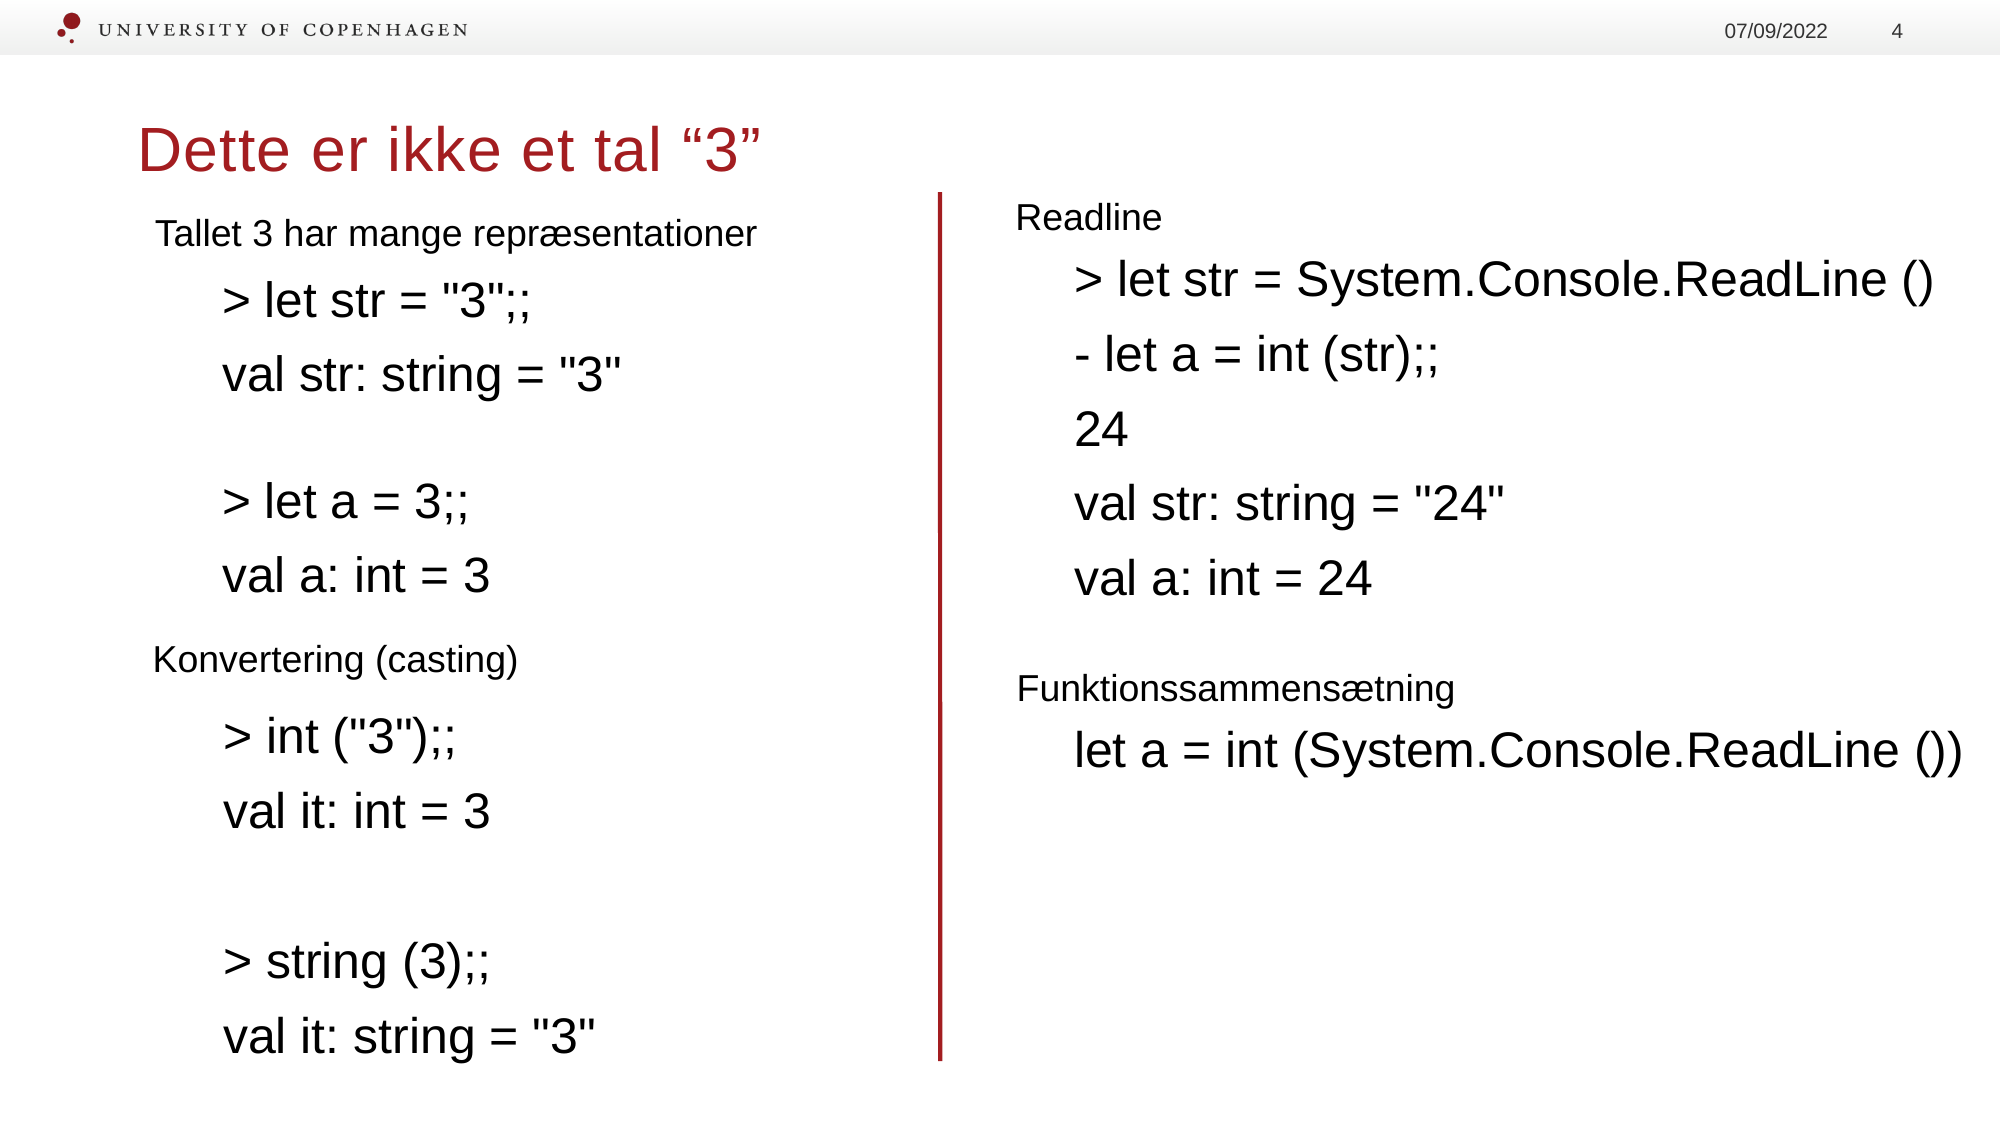

07/09/2022
4
Dette er ikke et tal “3”
Readline
Tallet 3 har mange repræsentationer
> let str = System.Console.ReadLine ()
- let a = int (str);;
24
val str: string = "24"
val a: int = 24
> let str = "3";;
val str: string = "3"
> let a = 3;;
val a: int = 3
Konvertering (casting)
Funktionssammensætning
> int ("3");;
val it: int = 3

> string (3);;
val it: string = "3"
let a = int (System.Console.ReadLine ())